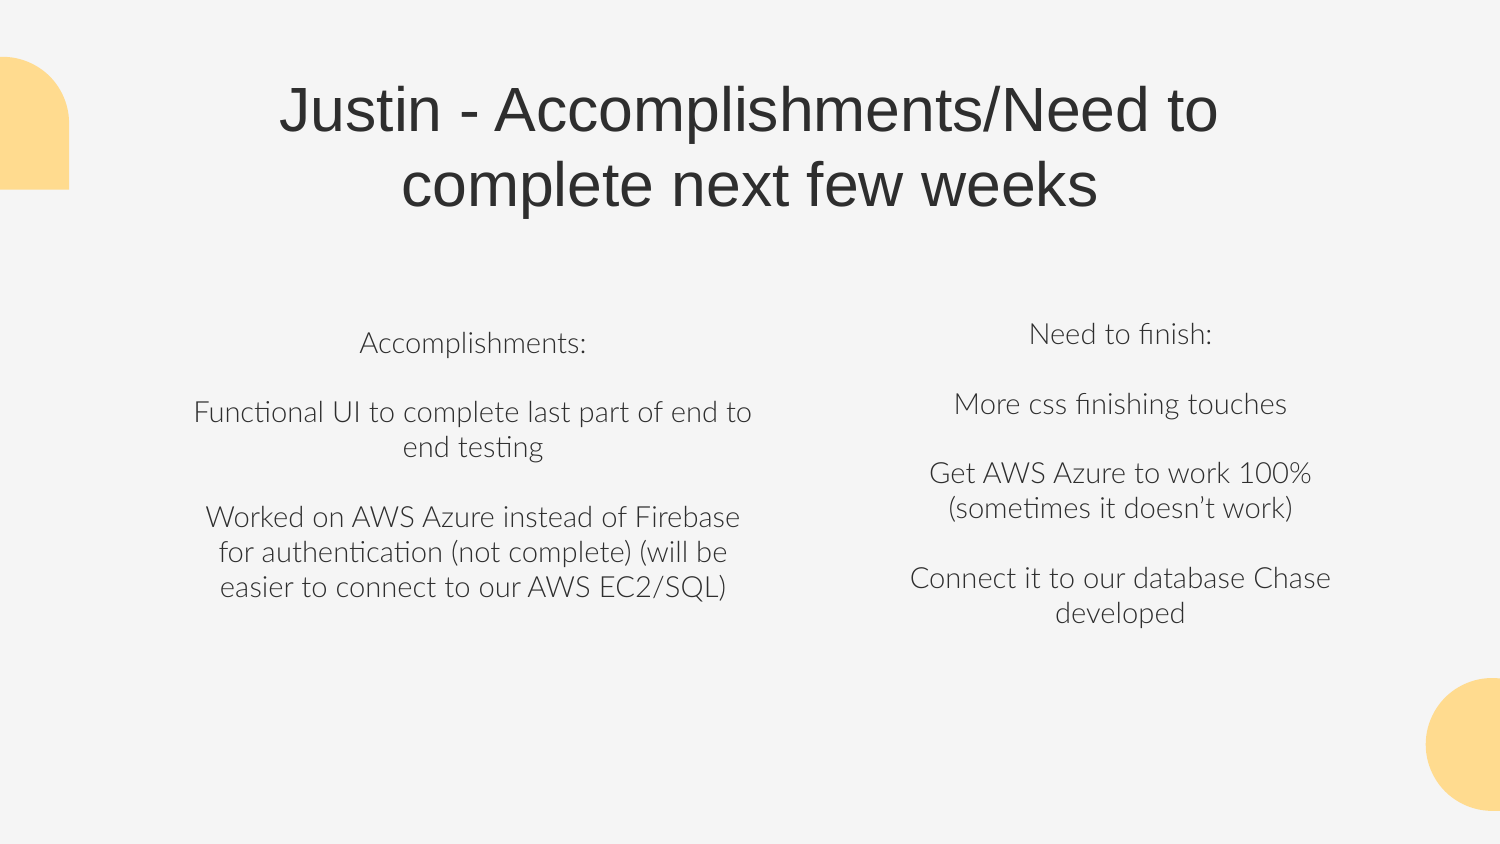

Justin - Accomplishments/Need to complete next few weeks
Need to finish:

More css finishing touches

Get AWS Azure to work 100% (sometimes it doesn’t work)

Connect it to our database Chase developed

Accomplishments:

Functional UI to complete last part of end to end testing

Worked on AWS Azure instead of Firebase for authentication (not complete) (will be easier to connect to our AWS EC2/SQL)